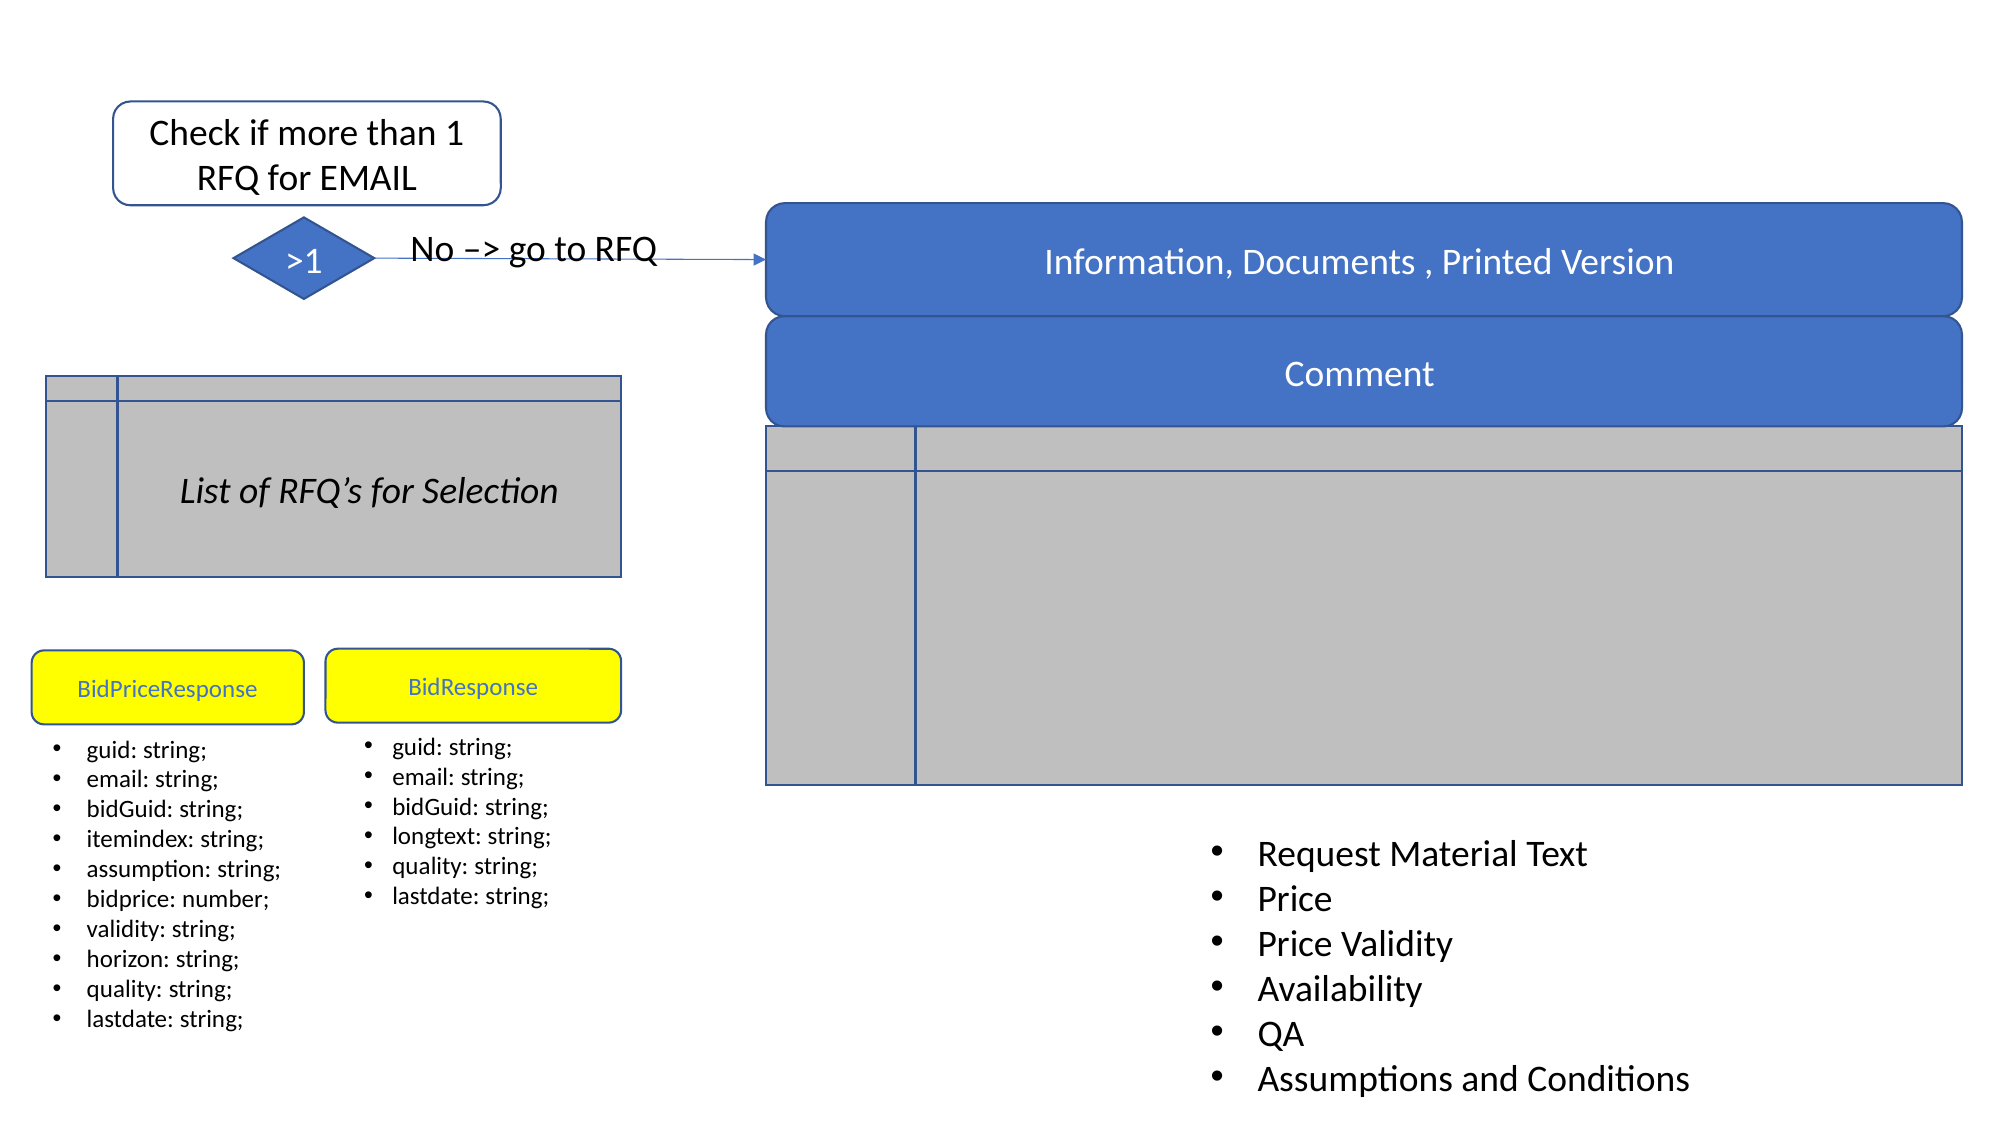

Check if more than 1 RFQ for EMAIL
Information, Documents , Printed Version
No –> go to RFQ
>1
Comment
List of RFQ’s for Selection

BidResponse
BidPriceResponse
guid: string;
email: string;
bidGuid: string;
longtext: string;
quality: string;
lastdate: string;
 guid: string;
 email: string;
 bidGuid: string;
 itemindex: string;
 assumption: string;
 bidprice: number;
 validity: string;
 horizon: string;
 quality: string;
 lastdate: string;
Request Material Text
Price
Price Validity
Availability
QA
Assumptions and Conditions